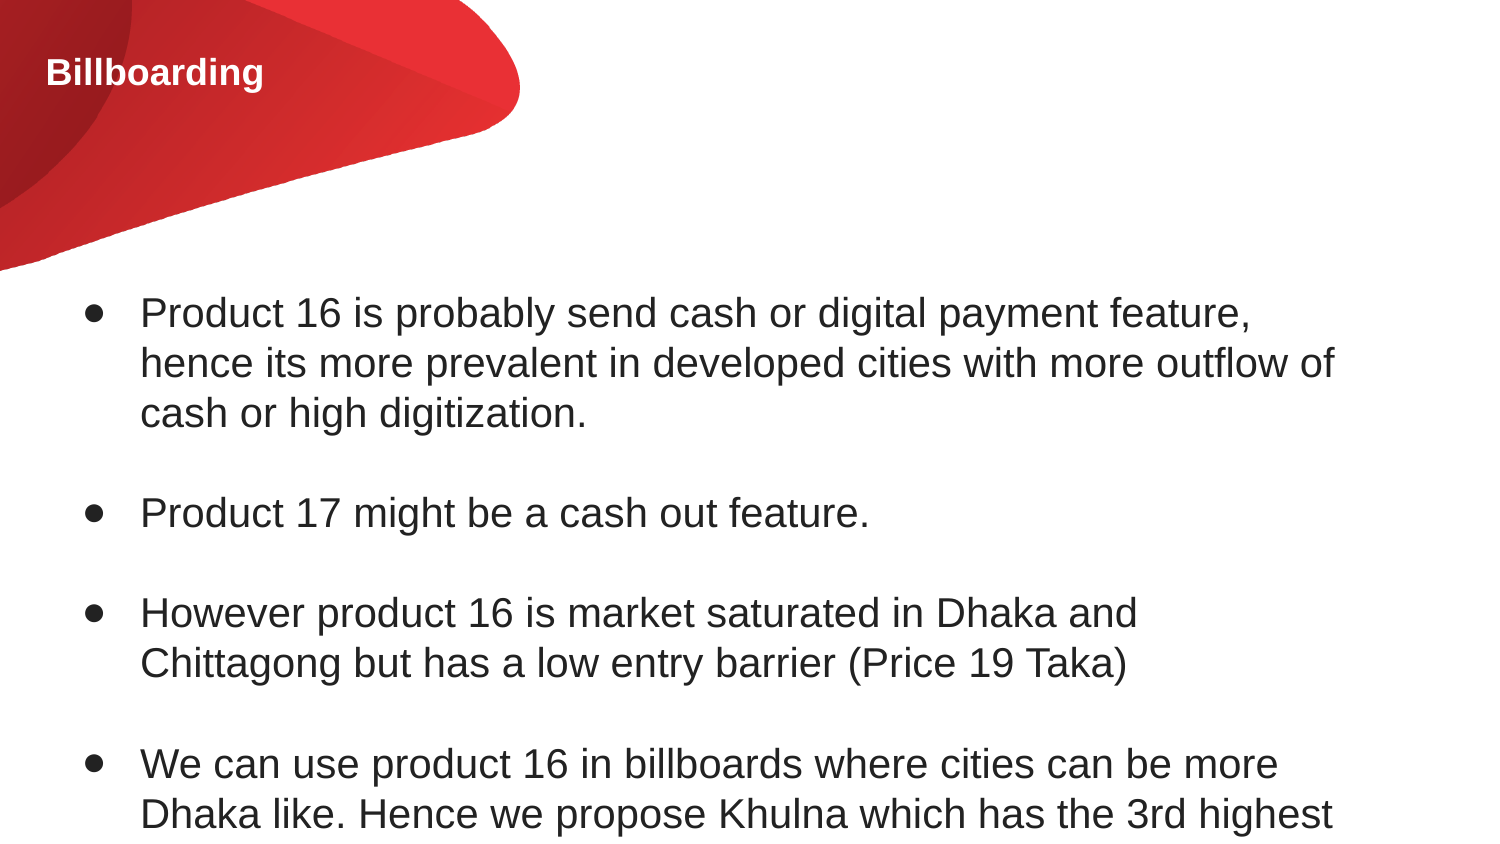

Billboarding

Product 16 is probably send cash or digital payment feature, hence its more prevalent in developed cities with more outflow of cash or high digitization.

Product 17 might be a cash out feature.
However product 16 is market saturated in Dhaka and Chittagong but has a low entry barrier (Price 19 Taka)

We can use product 16 in billboards where cities can be more Dhaka like. Hence we propose Khulna which has the 3rd highest economy.